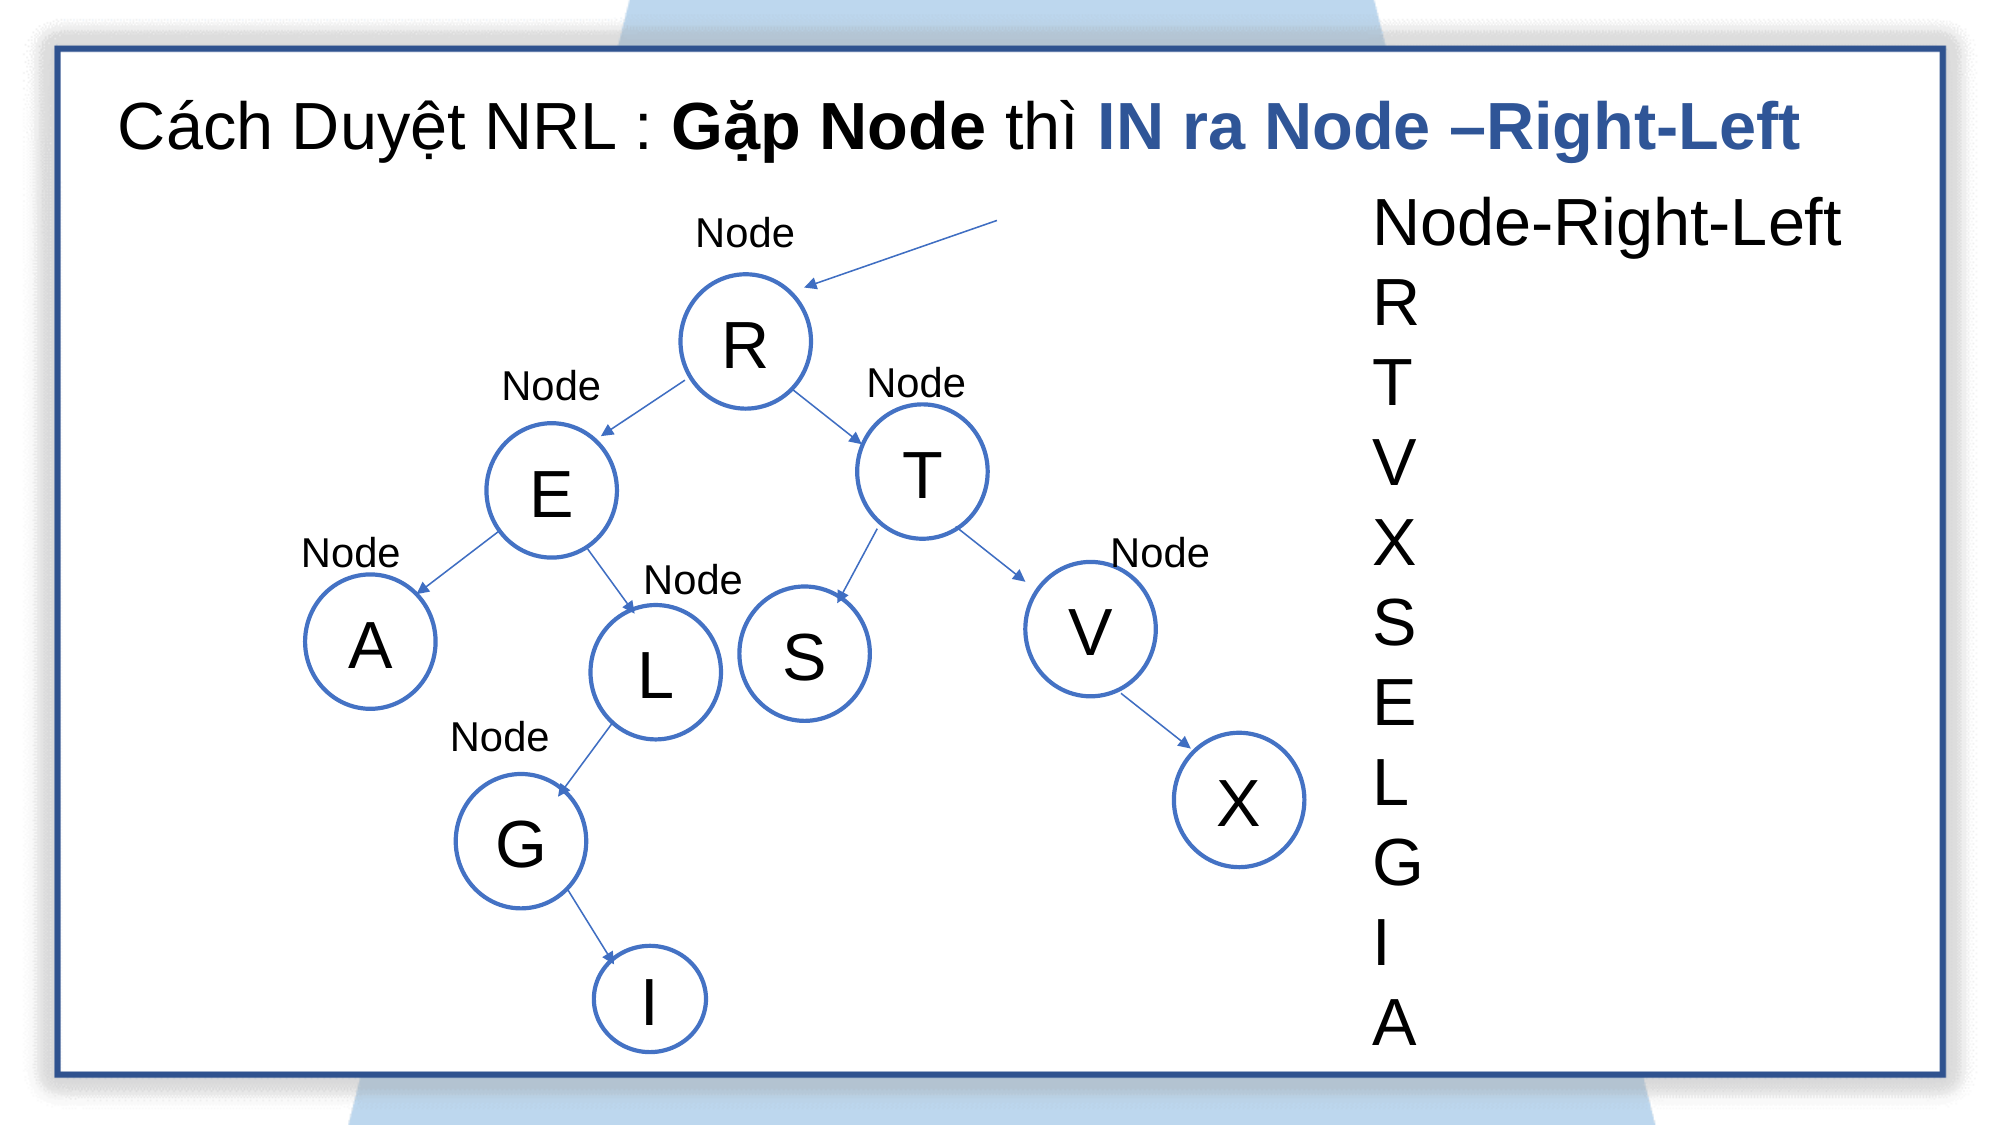

Cách Duyệt NRL : Gặp Node thì IN ra Node –Right-Left
Node-Right-Left
R
T
V
X
S
E
L
G
I
A

Node
R
Node

Node

T
E
Node

Node

Node

V
A
S
L
Node

X
G
I